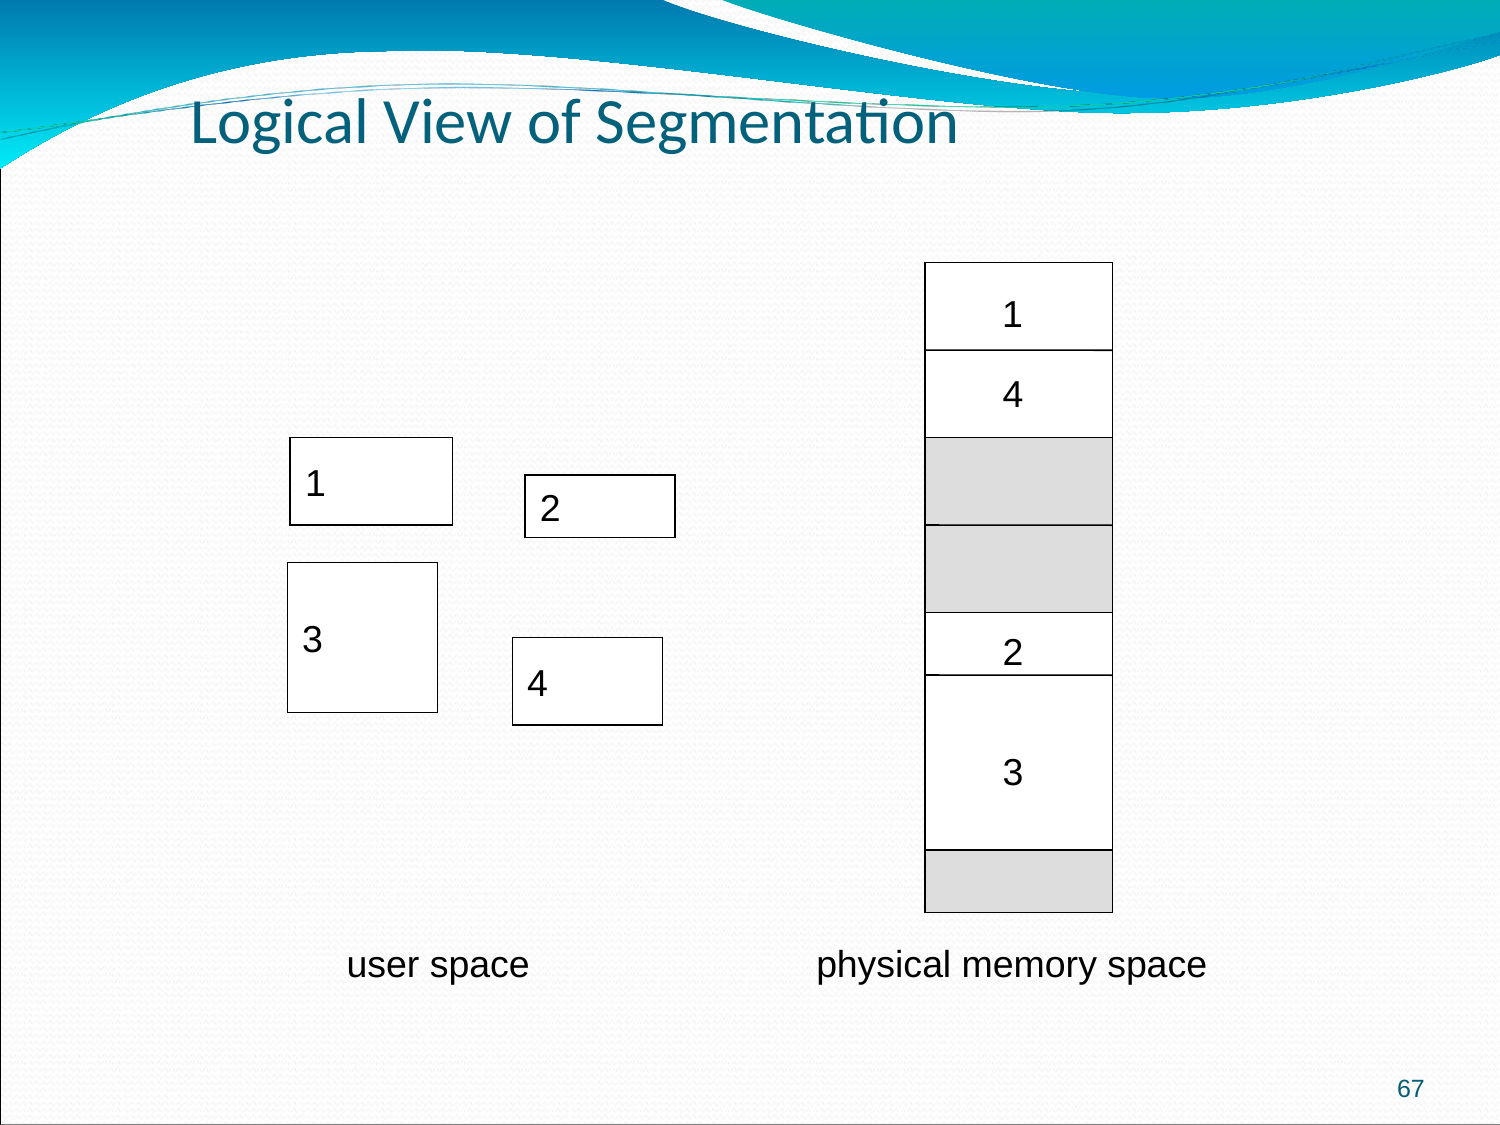

Logical View of Segmentation

1
4
1

2
3

2
4
3

user space
physical memory space
67